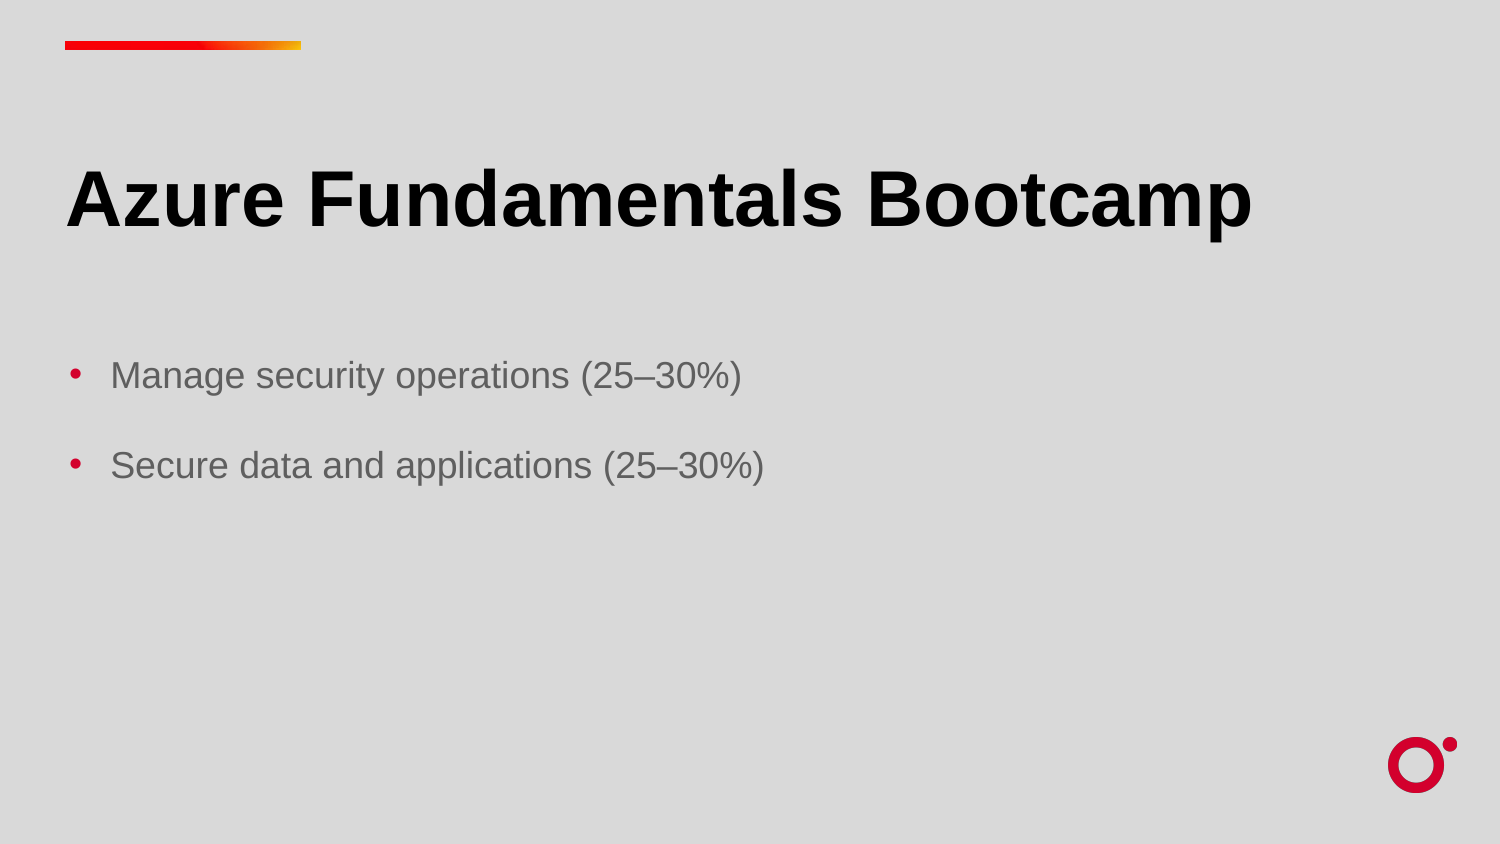

Azure Fundamentals Bootcamp
Manage security operations (25–30%)
Secure data and applications (25–30%)